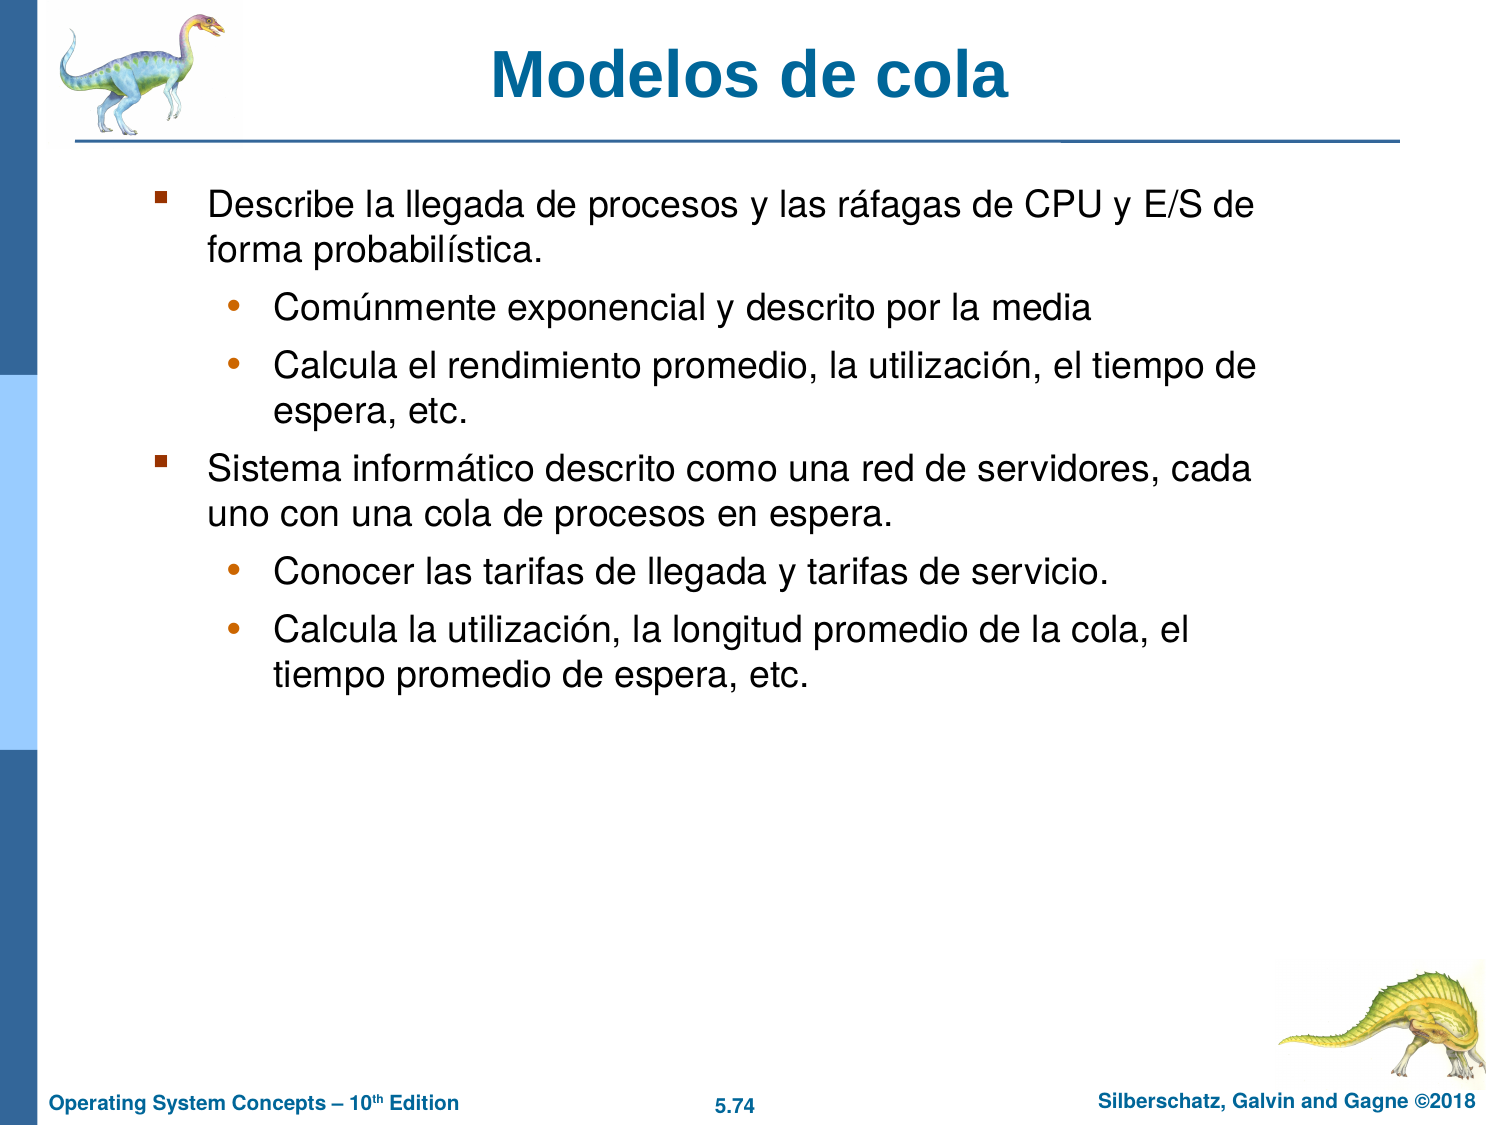

# Modelos de cola
Describe la llegada de procesos y las ráfagas de CPU y E/S de forma probabilística.
Comúnmente exponencial y descrito por la media
Calcula el rendimiento promedio, la utilización, el tiempo de espera, etc.
Sistema informático descrito como una red de servidores, cada uno con una cola de procesos en espera.
Conocer las tarifas de llegada y tarifas de servicio.
Calcula la utilización, la longitud promedio de la cola, el tiempo promedio de espera, etc.